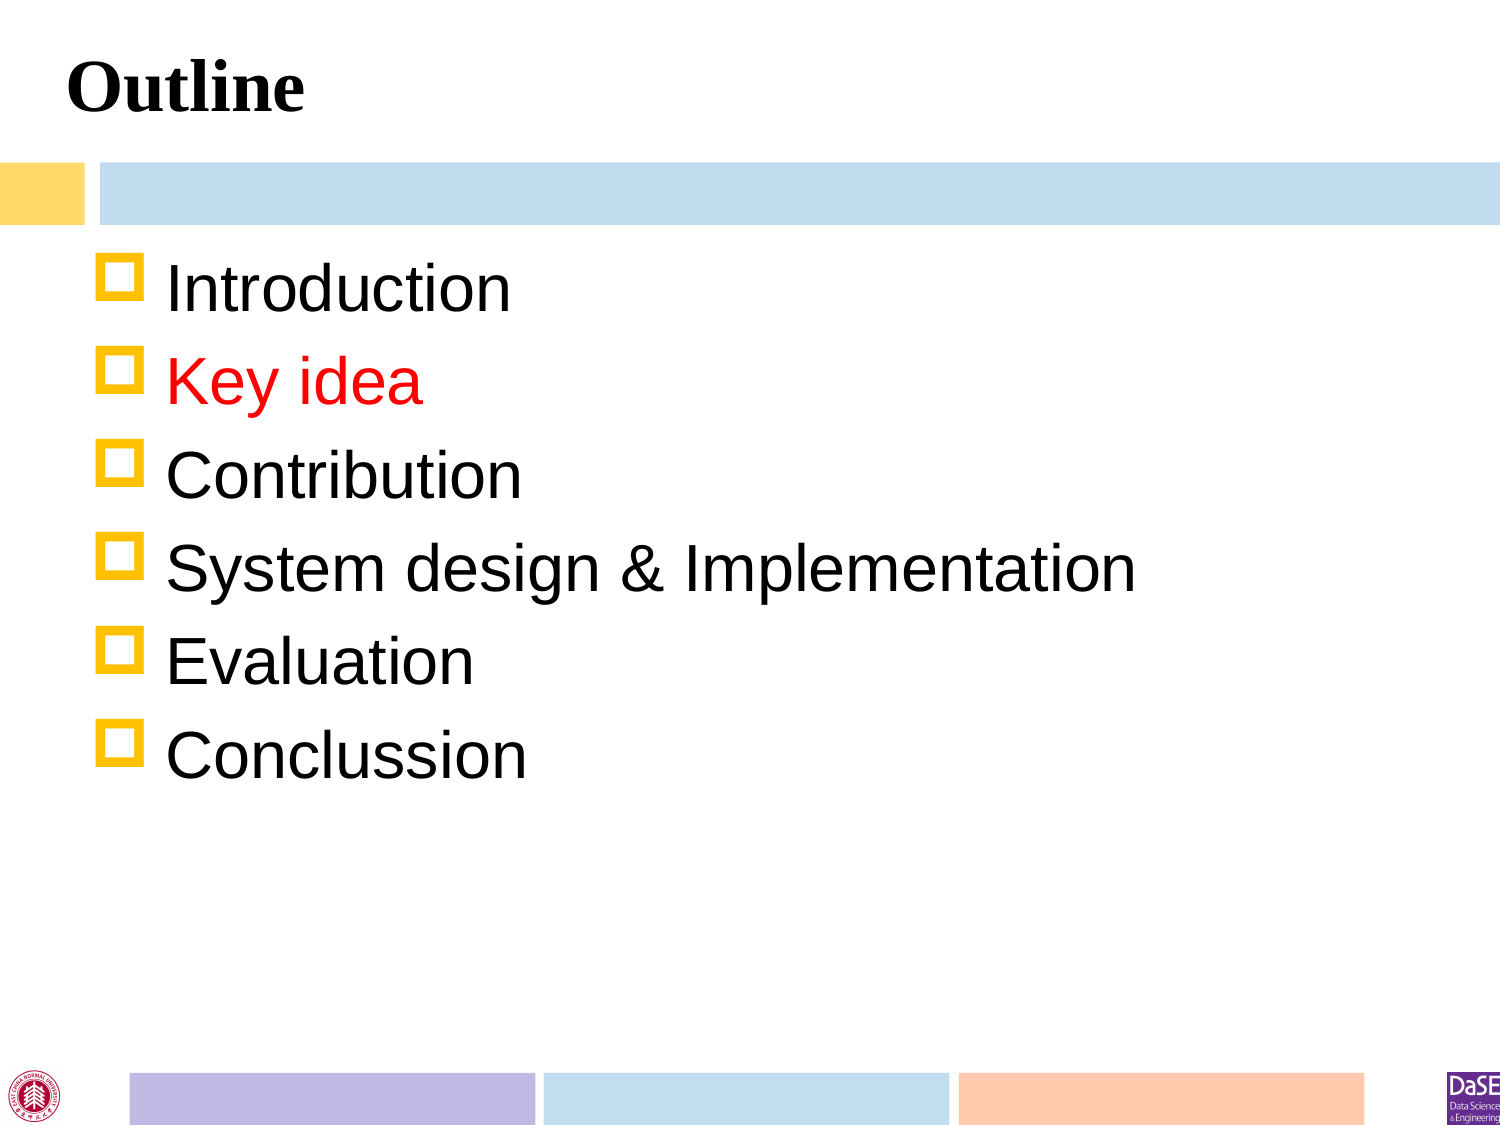

# Outline
6
Introduction
Key idea
Contribution
System design & Implementation
Evaluation
Conclussion